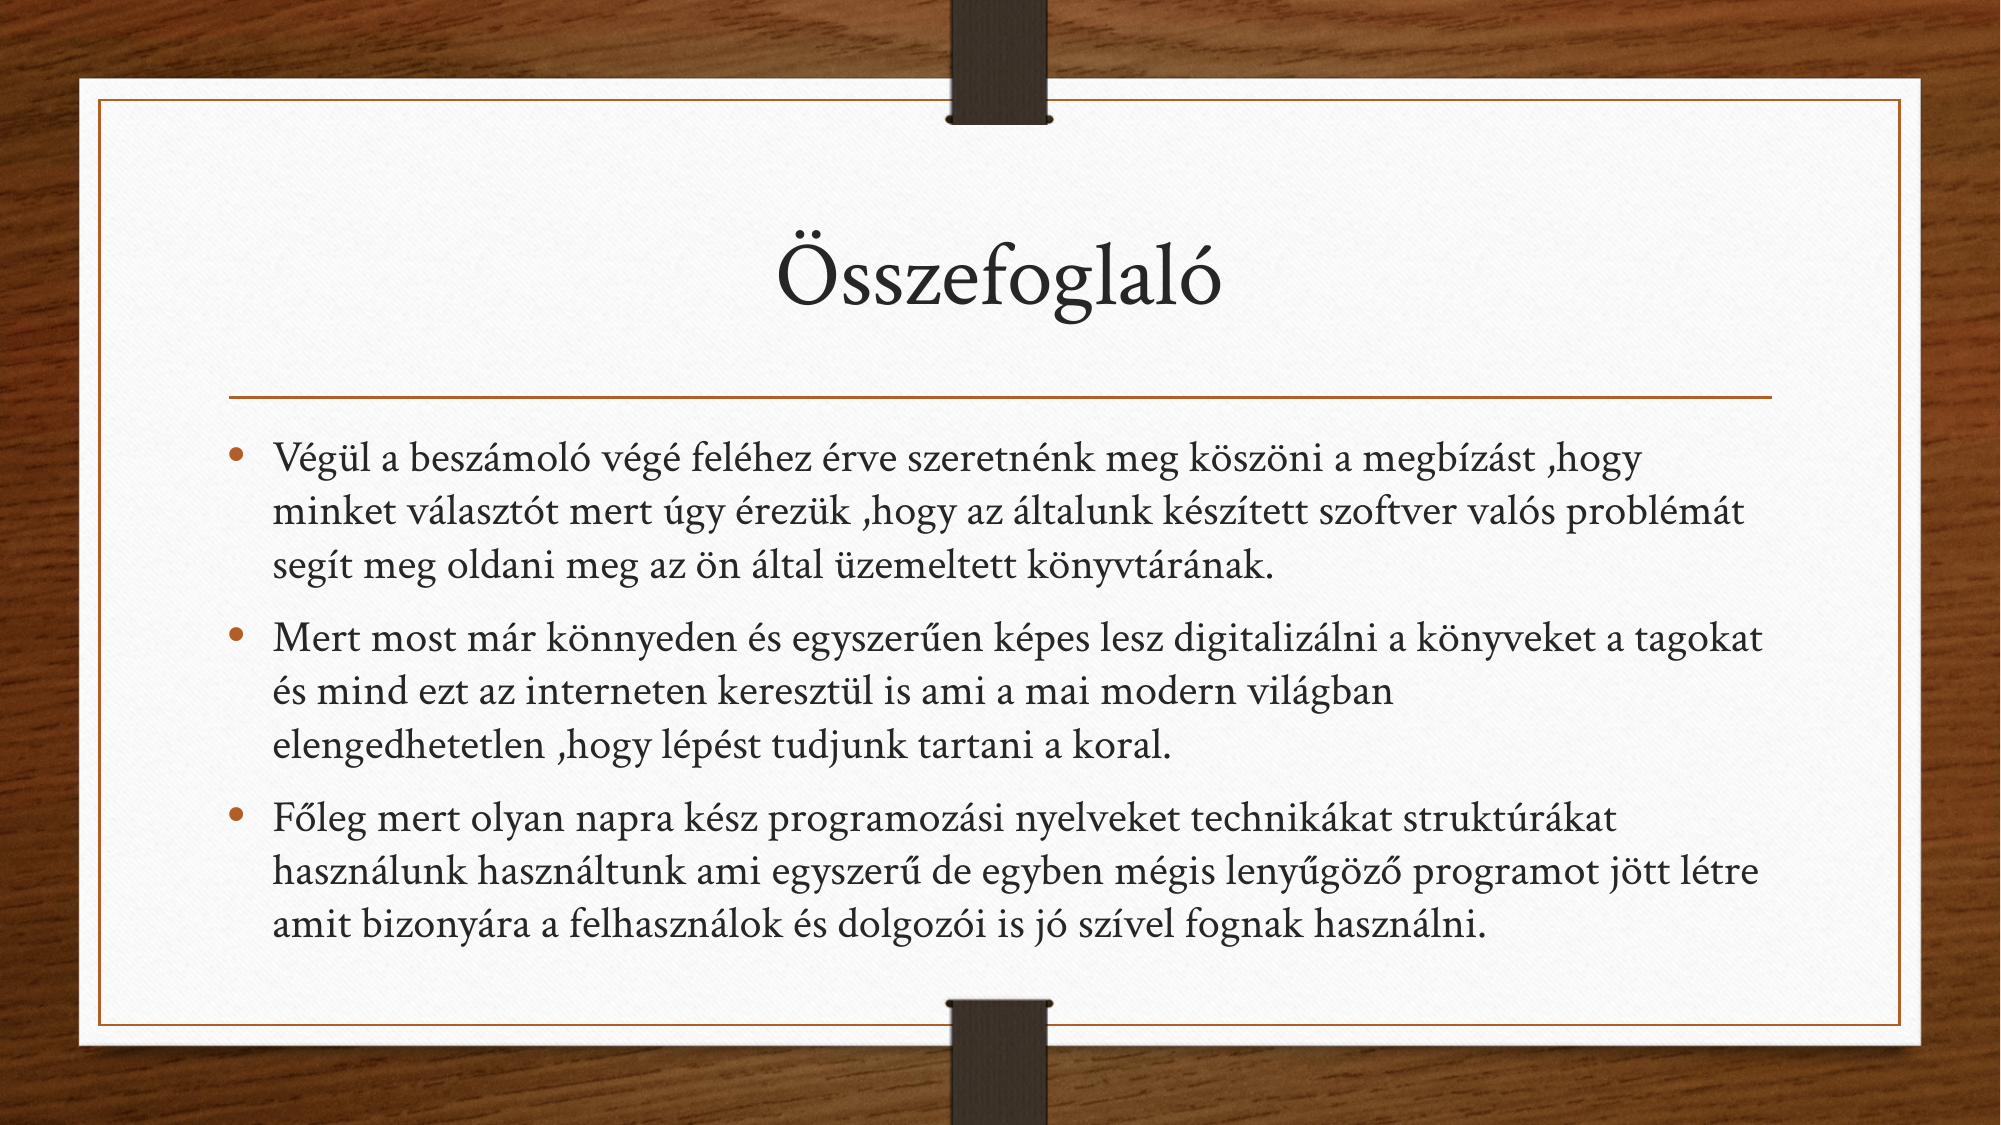

# Összefoglaló
Végül a beszámoló végé feléhez érve szeretnénk meg köszöni a megbízást ,hogy minket választót mert úgy érezük ,hogy az általunk készített szoftver valós problémát segít meg oldani meg az ön által üzemeltett könyvtárának.
Mert most már könnyeden és egyszerűen képes lesz digitalizálni a könyveket a tagokat és mind ezt az interneten keresztül is ami a mai modern világban elengedhetetlen ,hogy lépést tudjunk tartani a koral.
Főleg mert olyan napra kész programozási nyelveket technikákat struktúrákat használunk használtunk ami egyszerű de egyben mégis lenyűgöző programot jött létre amit bizonyára a felhasználok és dolgozói is jó szível fognak használni.